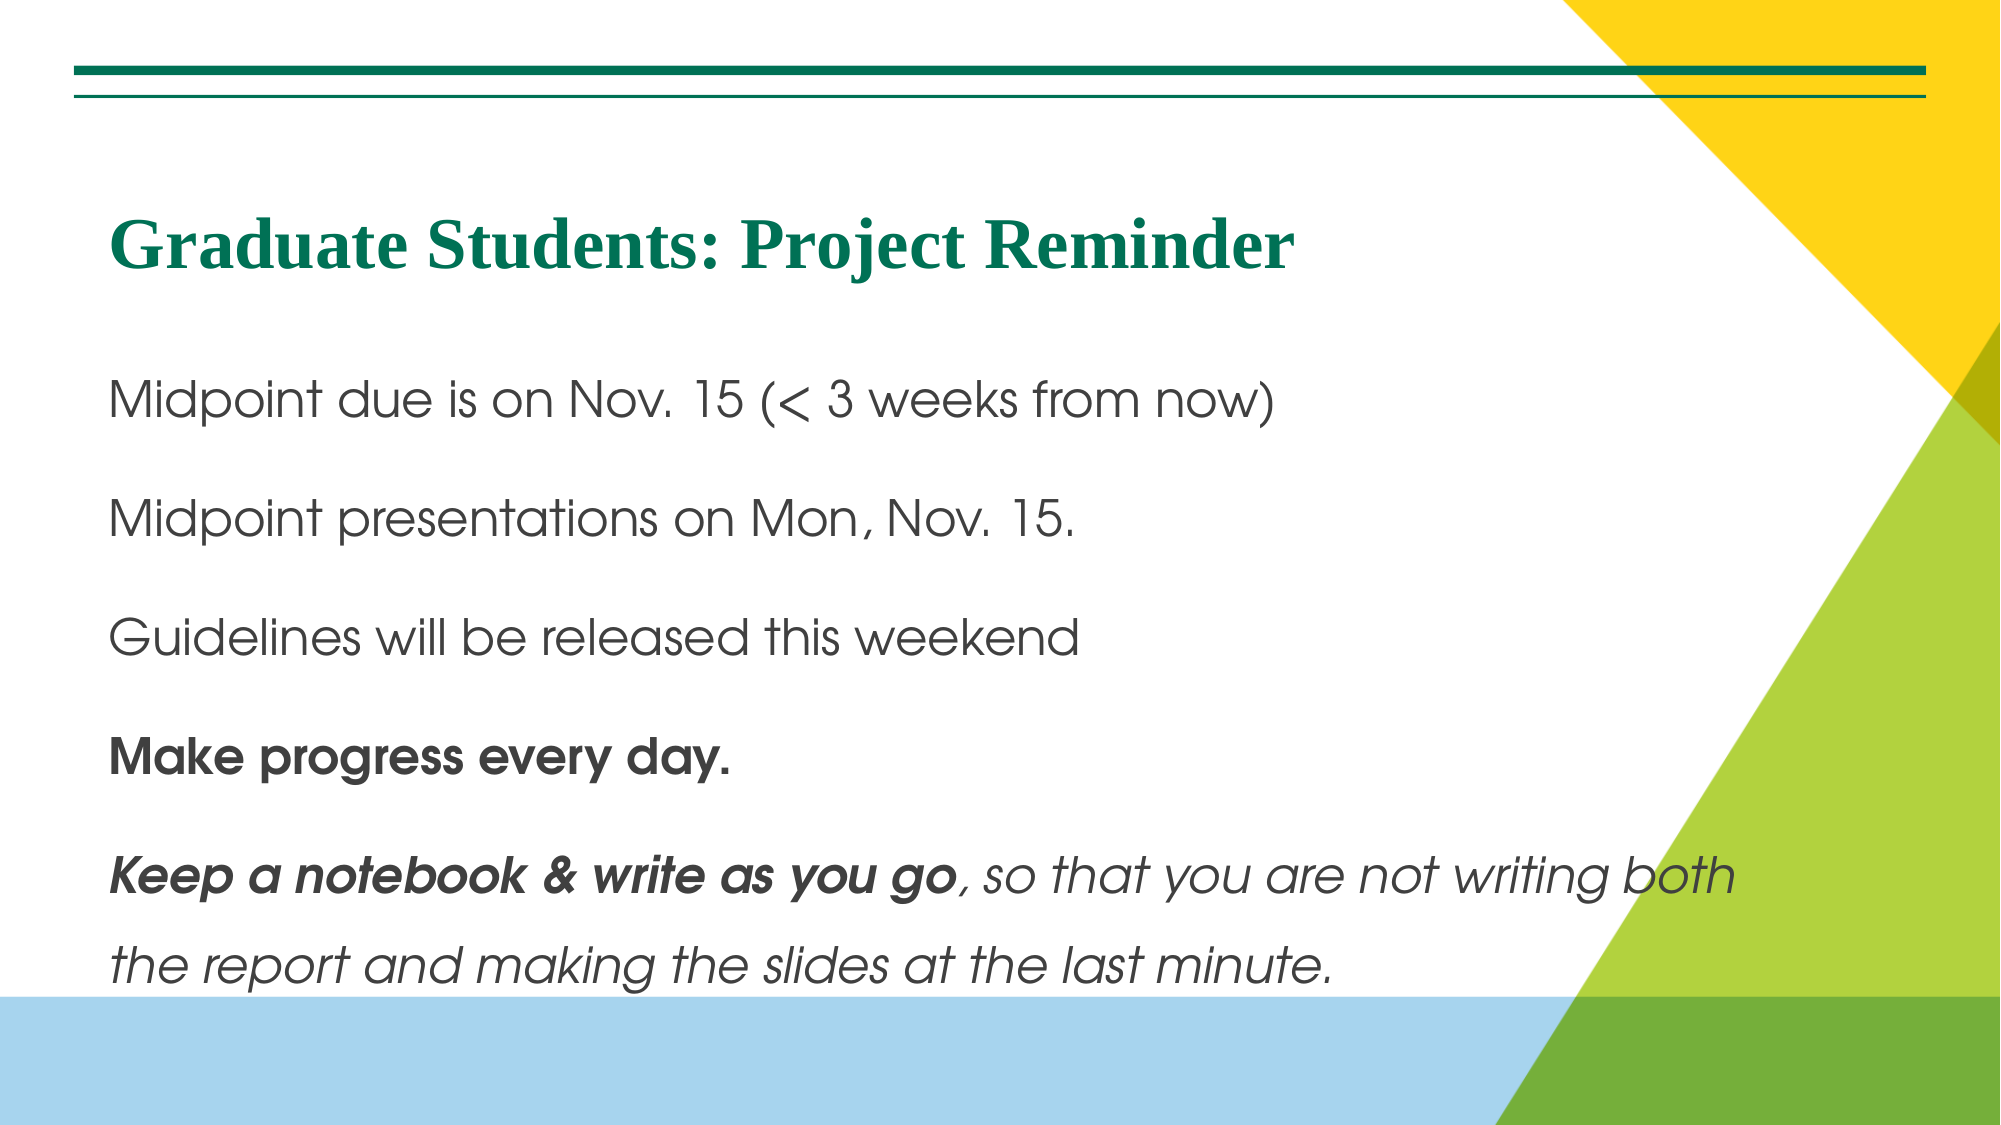

# Graduate Students: Project Reminder
Midpoint due is on Nov. 15 (< 3 weeks from now)
Midpoint presentations on Mon, Nov. 15.
Guidelines will be released this weekend
Make progress every day.
Keep a notebook & write as you go, so that you are not writing both the report and making the slides at the last minute.